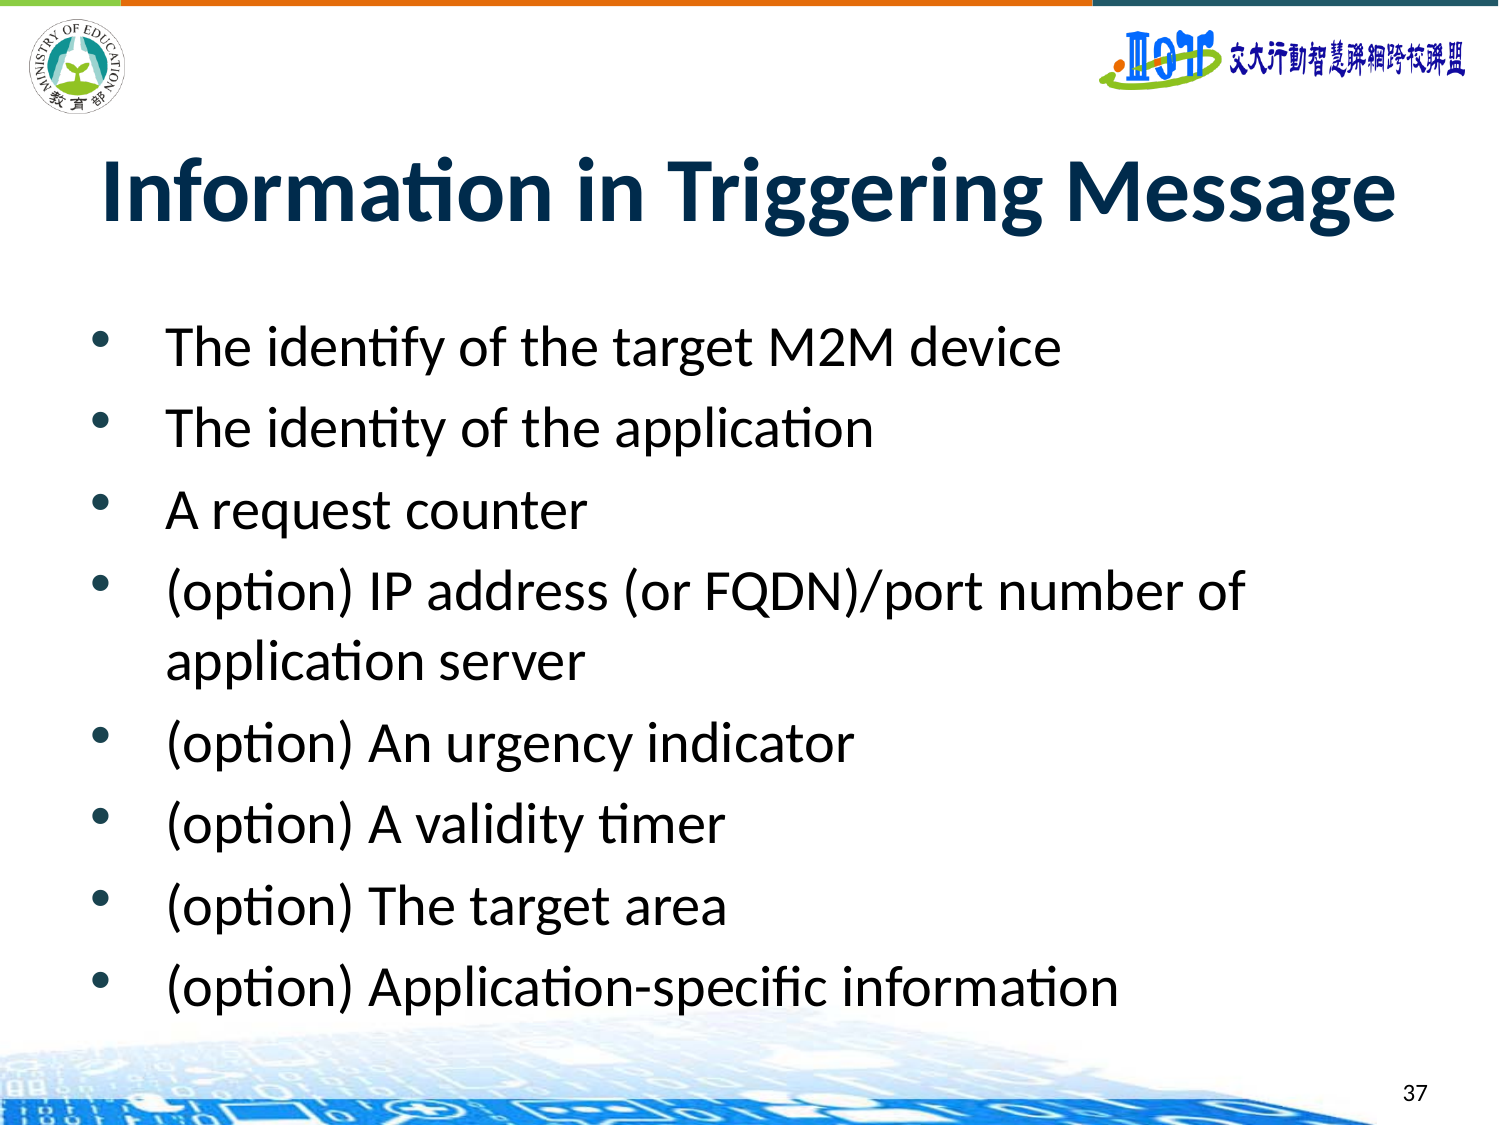

# Information in Triggering Message
The identify of the target M2M device
The identity of the application
A request counter
(option) IP address (or FQDN)/port number of application server
(option) An urgency indicator
(option) A validity timer
(option) The target area
(option) Application-specific information
37